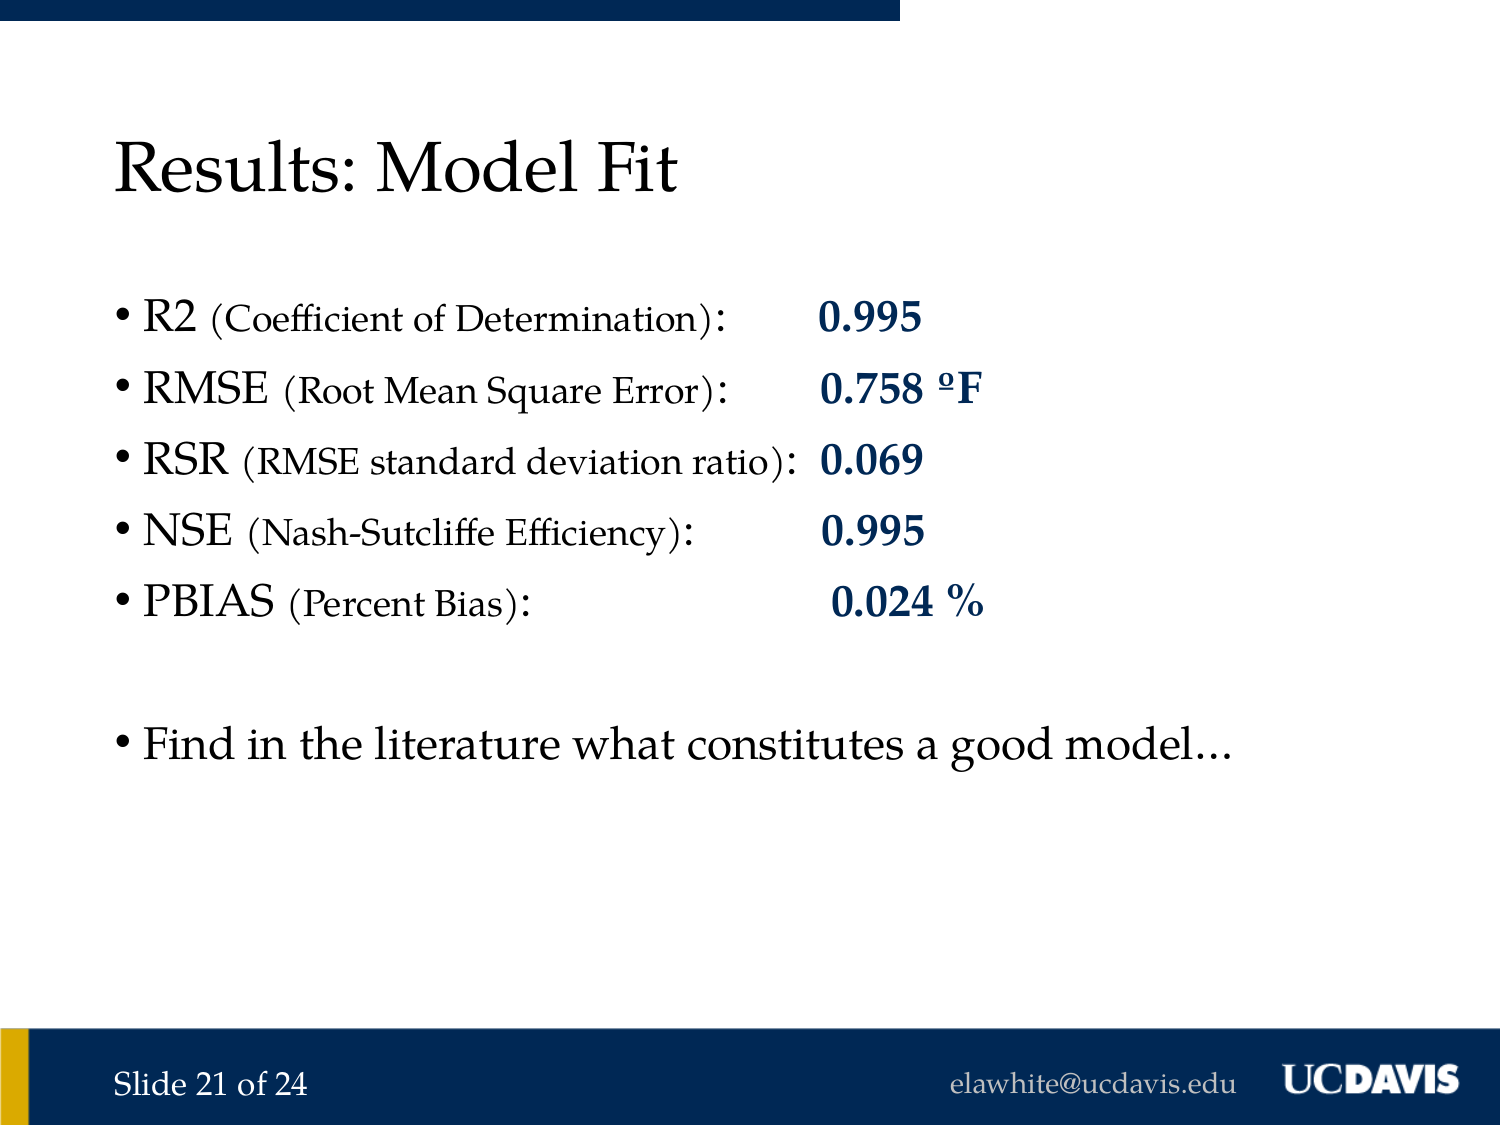

# Results: Model Fit
R2 (Coefficient of Determination):        0.995
RMSE (Root Mean Square Error):        0.758 ºF
RSR (RMSE standard deviation ratio):  0.069
NSE (Nash-Sutcliffe Efficiency):           0.995
PBIAS (Percent Bias):                          0.024 %

Find in the literature what constitutes a good model…